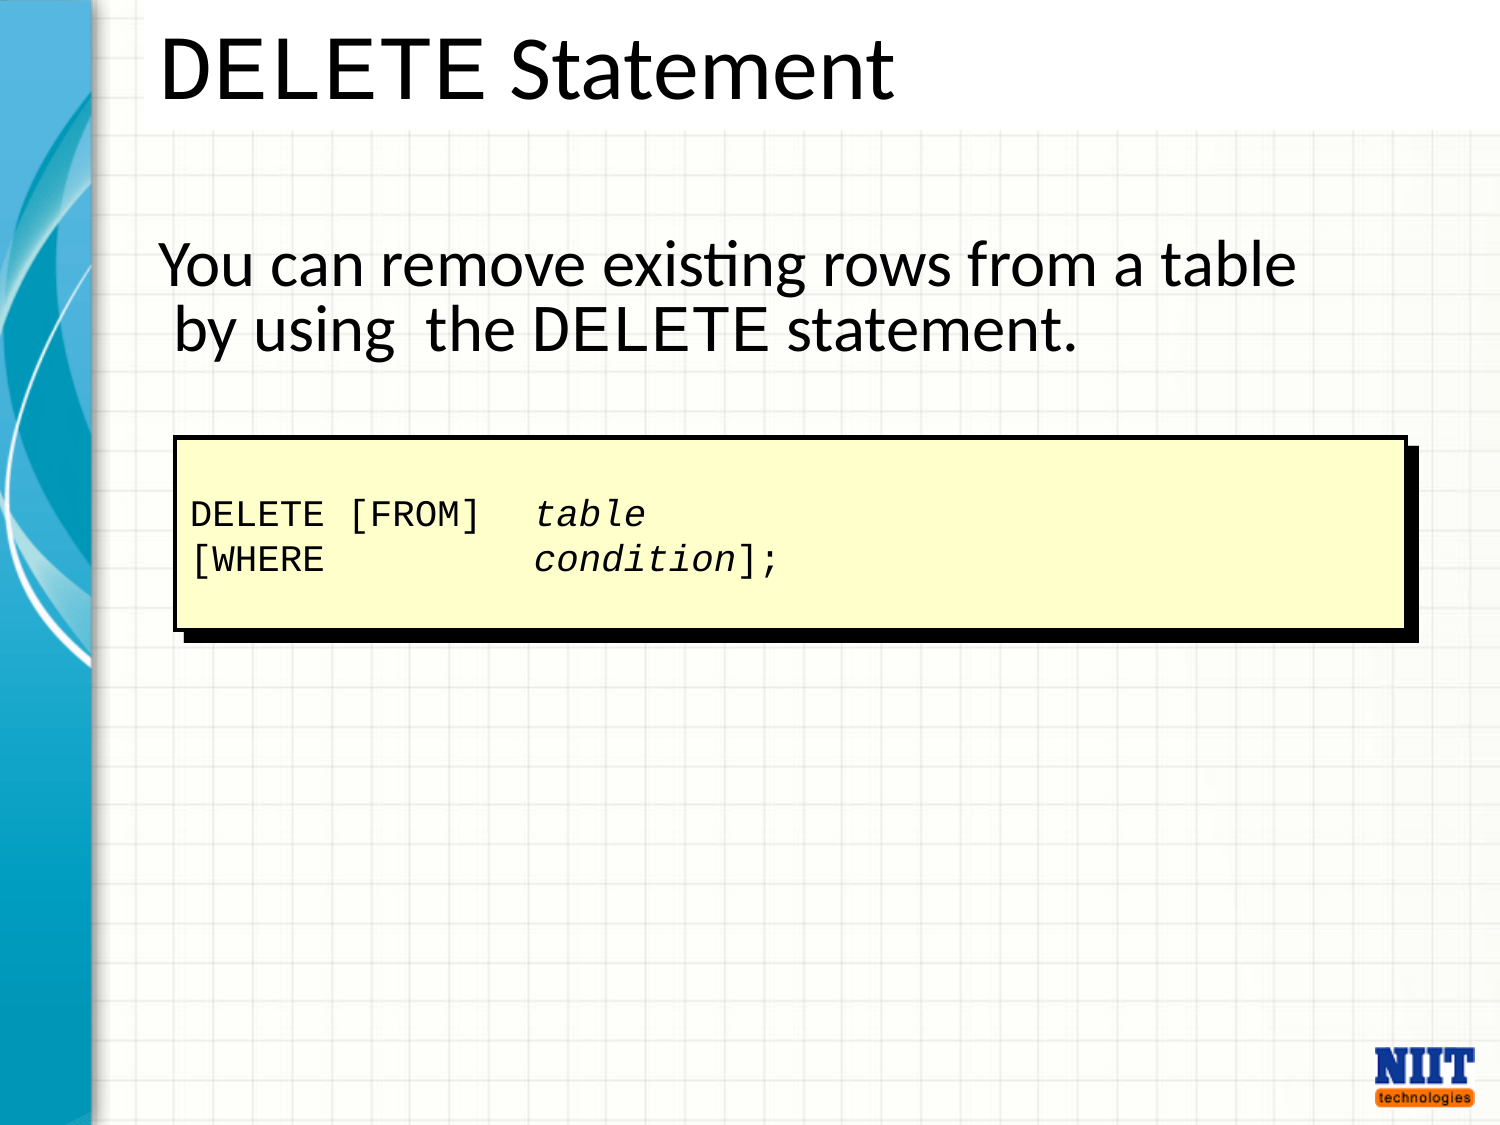

# DELETE Statement
You can remove existing rows from a table
 by using  the DELETE statement.
DELETE [FROM]	  table
[WHERE	  condition];